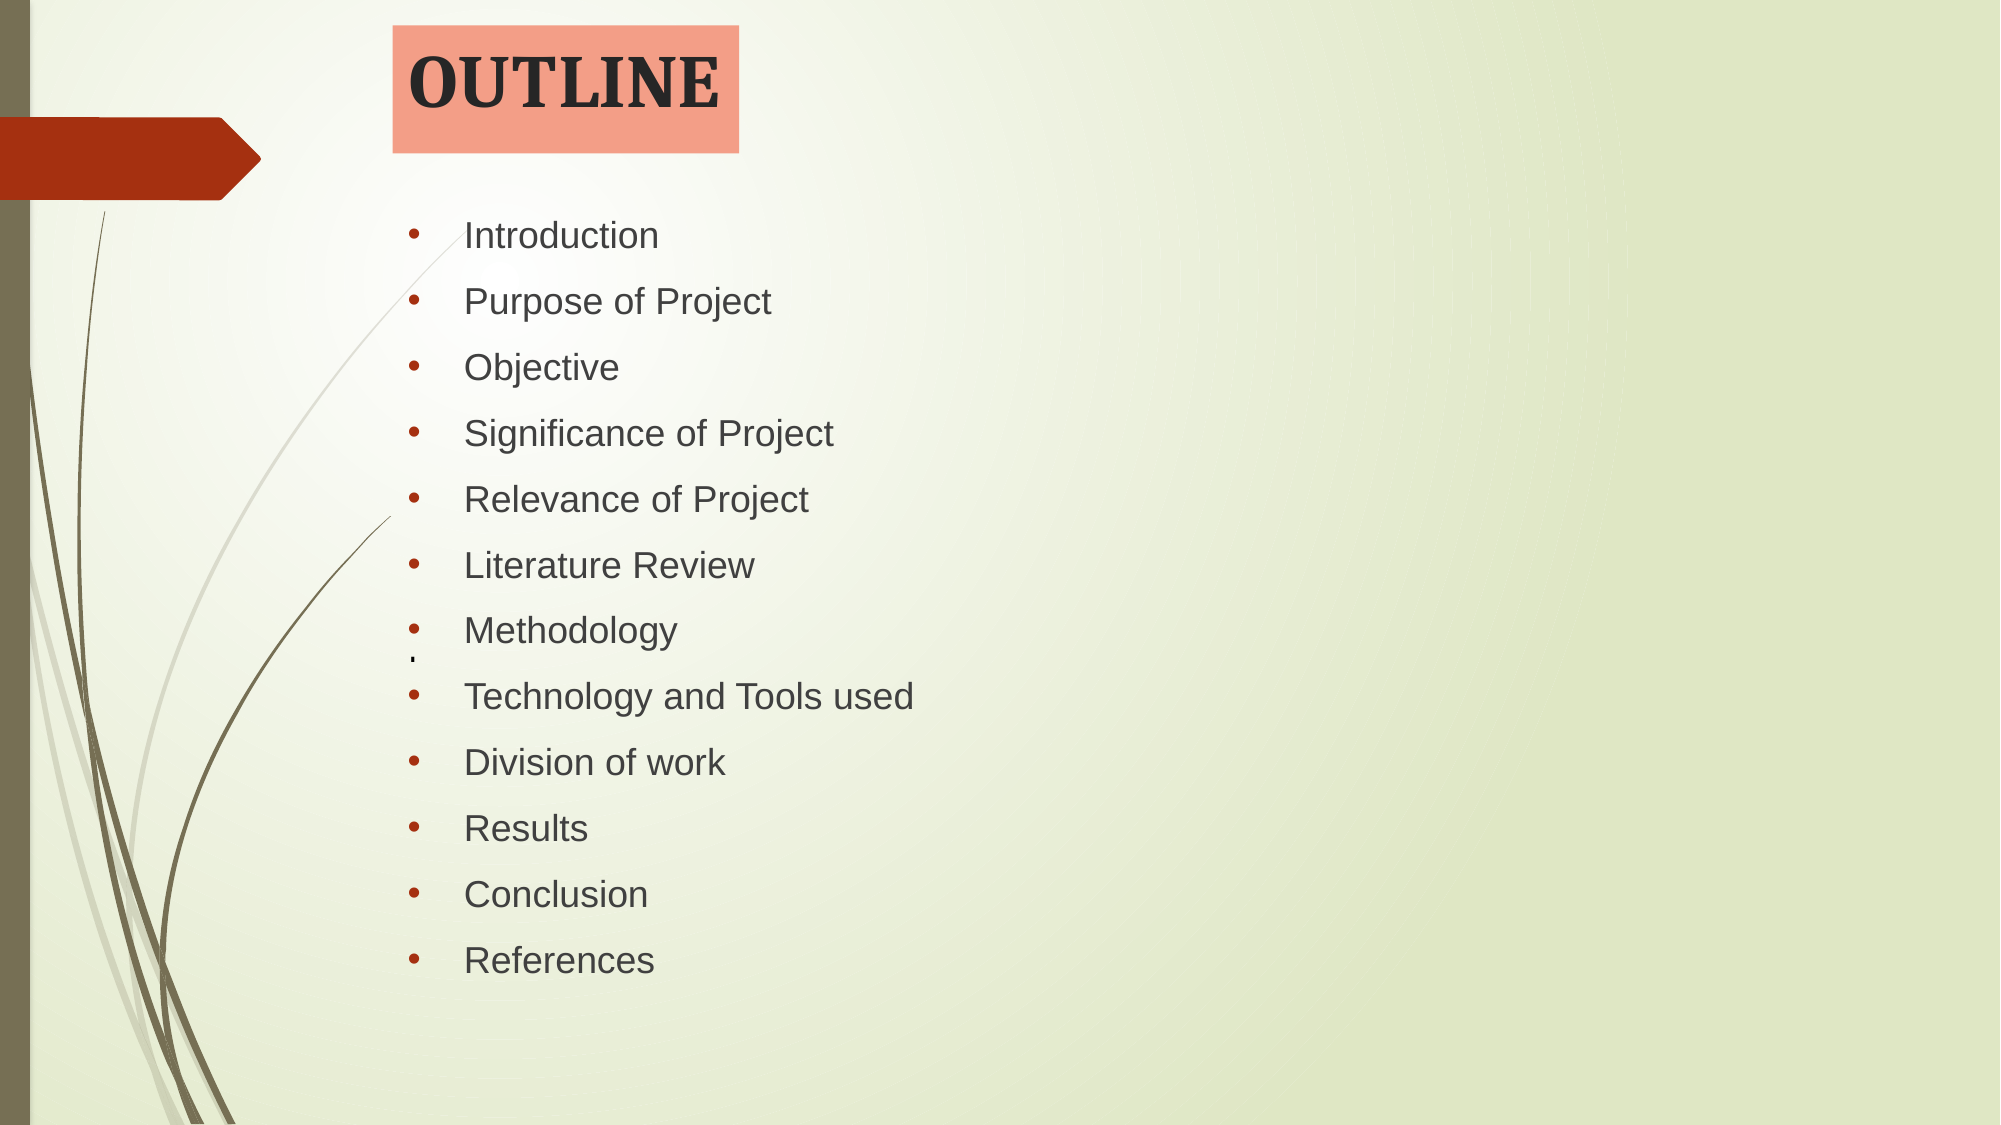

# OUTLINE
Introduction
Purpose of Project
Objective
Significance of Project
Relevance of Project
Literature Review
Methodology
Technology and Tools used
Division of work
Results
Conclusion
References
.